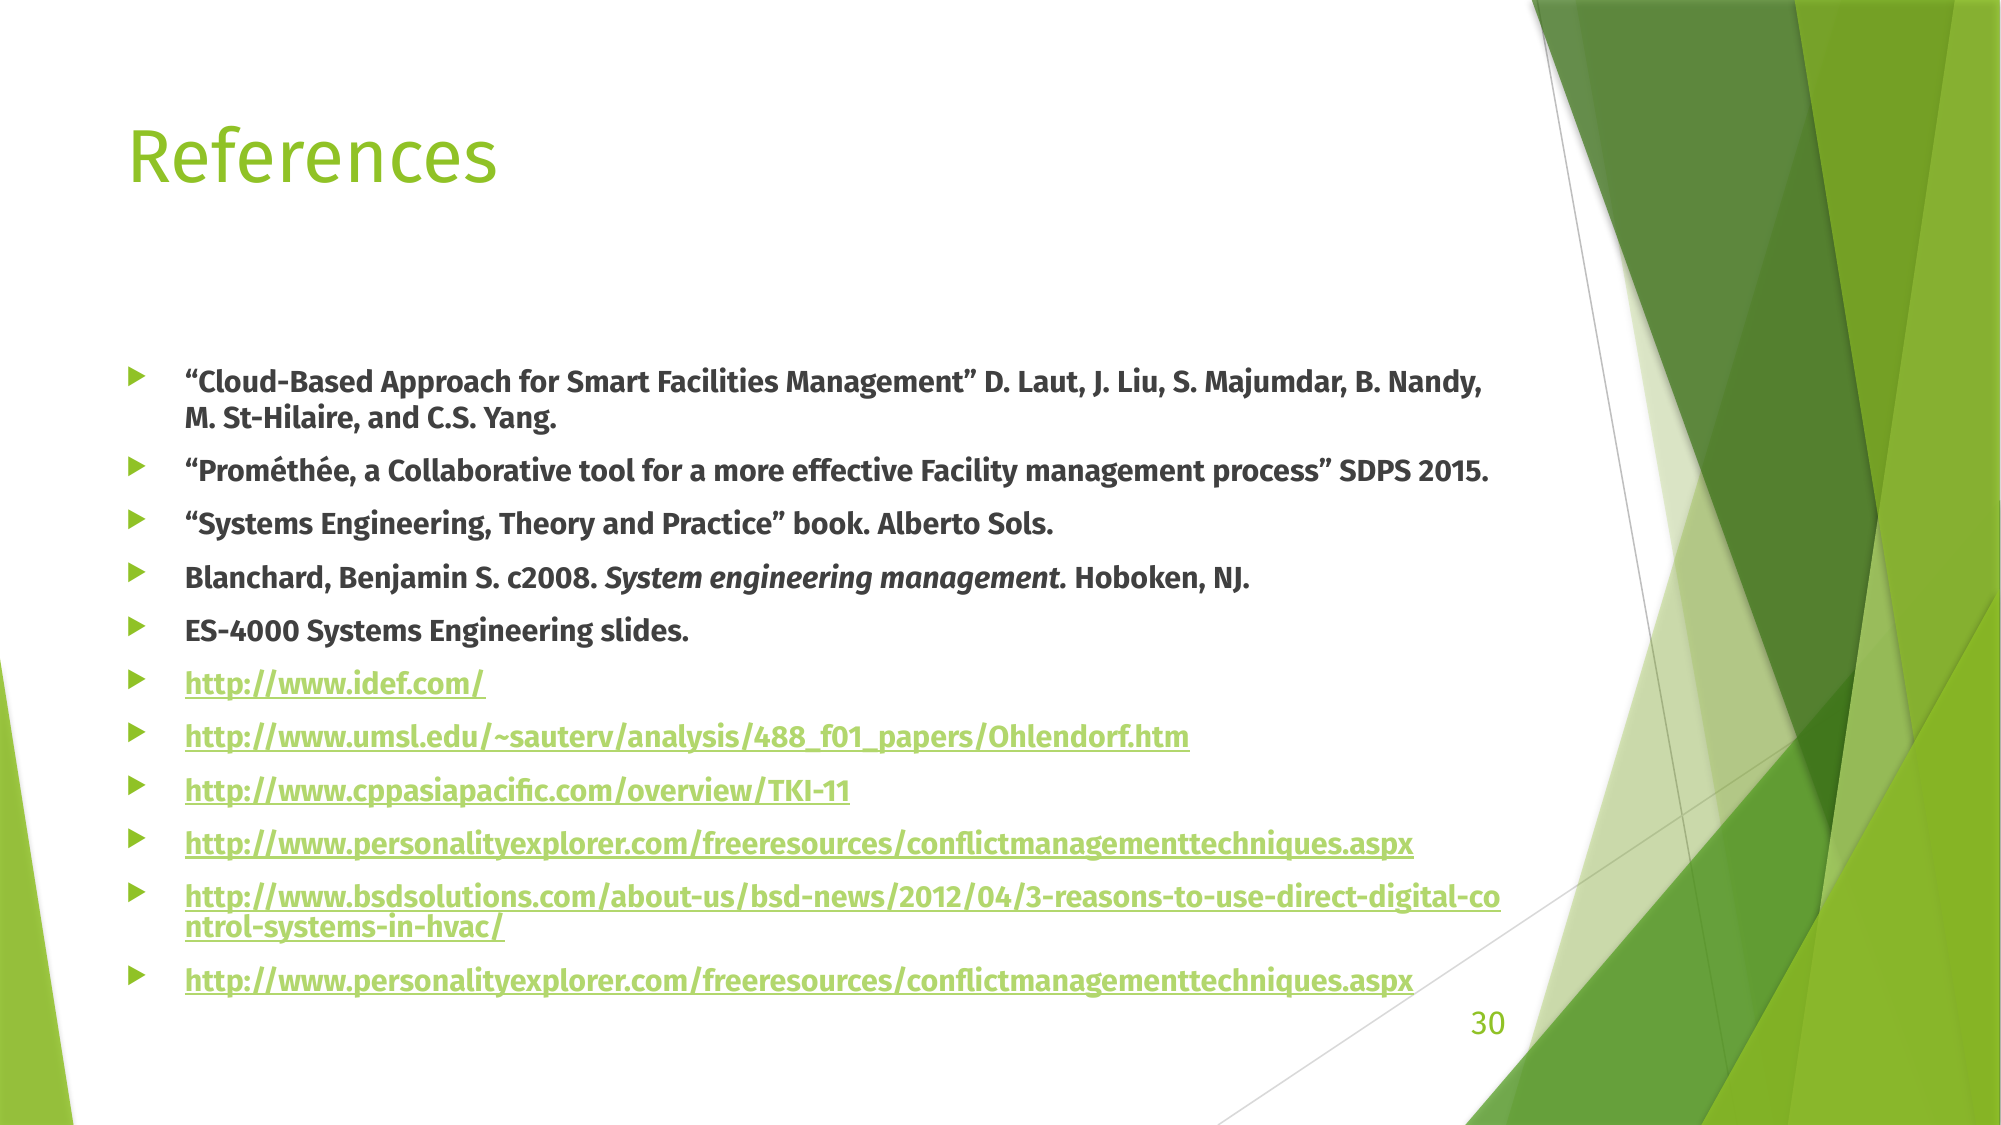

# References
“Cloud-Based Approach for Smart Facilities Management” D. Laut, J. Liu, S. Majumdar, B. Nandy, M. St-Hilaire, and C.S. Yang.
“Prométhée, a Collaborative tool for a more effective Facility management process” SDPS 2015.
“Systems Engineering, Theory and Practice” book. Alberto Sols.
Blanchard, Benjamin S. c2008. System engineering management. Hoboken, NJ.
ES-4000 Systems Engineering slides.
http://www.idef.com/
http://www.umsl.edu/~sauterv/analysis/488_f01_papers/Ohlendorf.htm
http://www.cppasiapacific.com/overview/TKI-11
http://www.personalityexplorer.com/freeresources/conflictmanagementtechniques.aspx
http://www.bsdsolutions.com/about-us/bsd-news/2012/04/3-reasons-to-use-direct-digital-control-systems-in-hvac/
http://www.personalityexplorer.com/freeresources/conflictmanagementtechniques.aspx

30